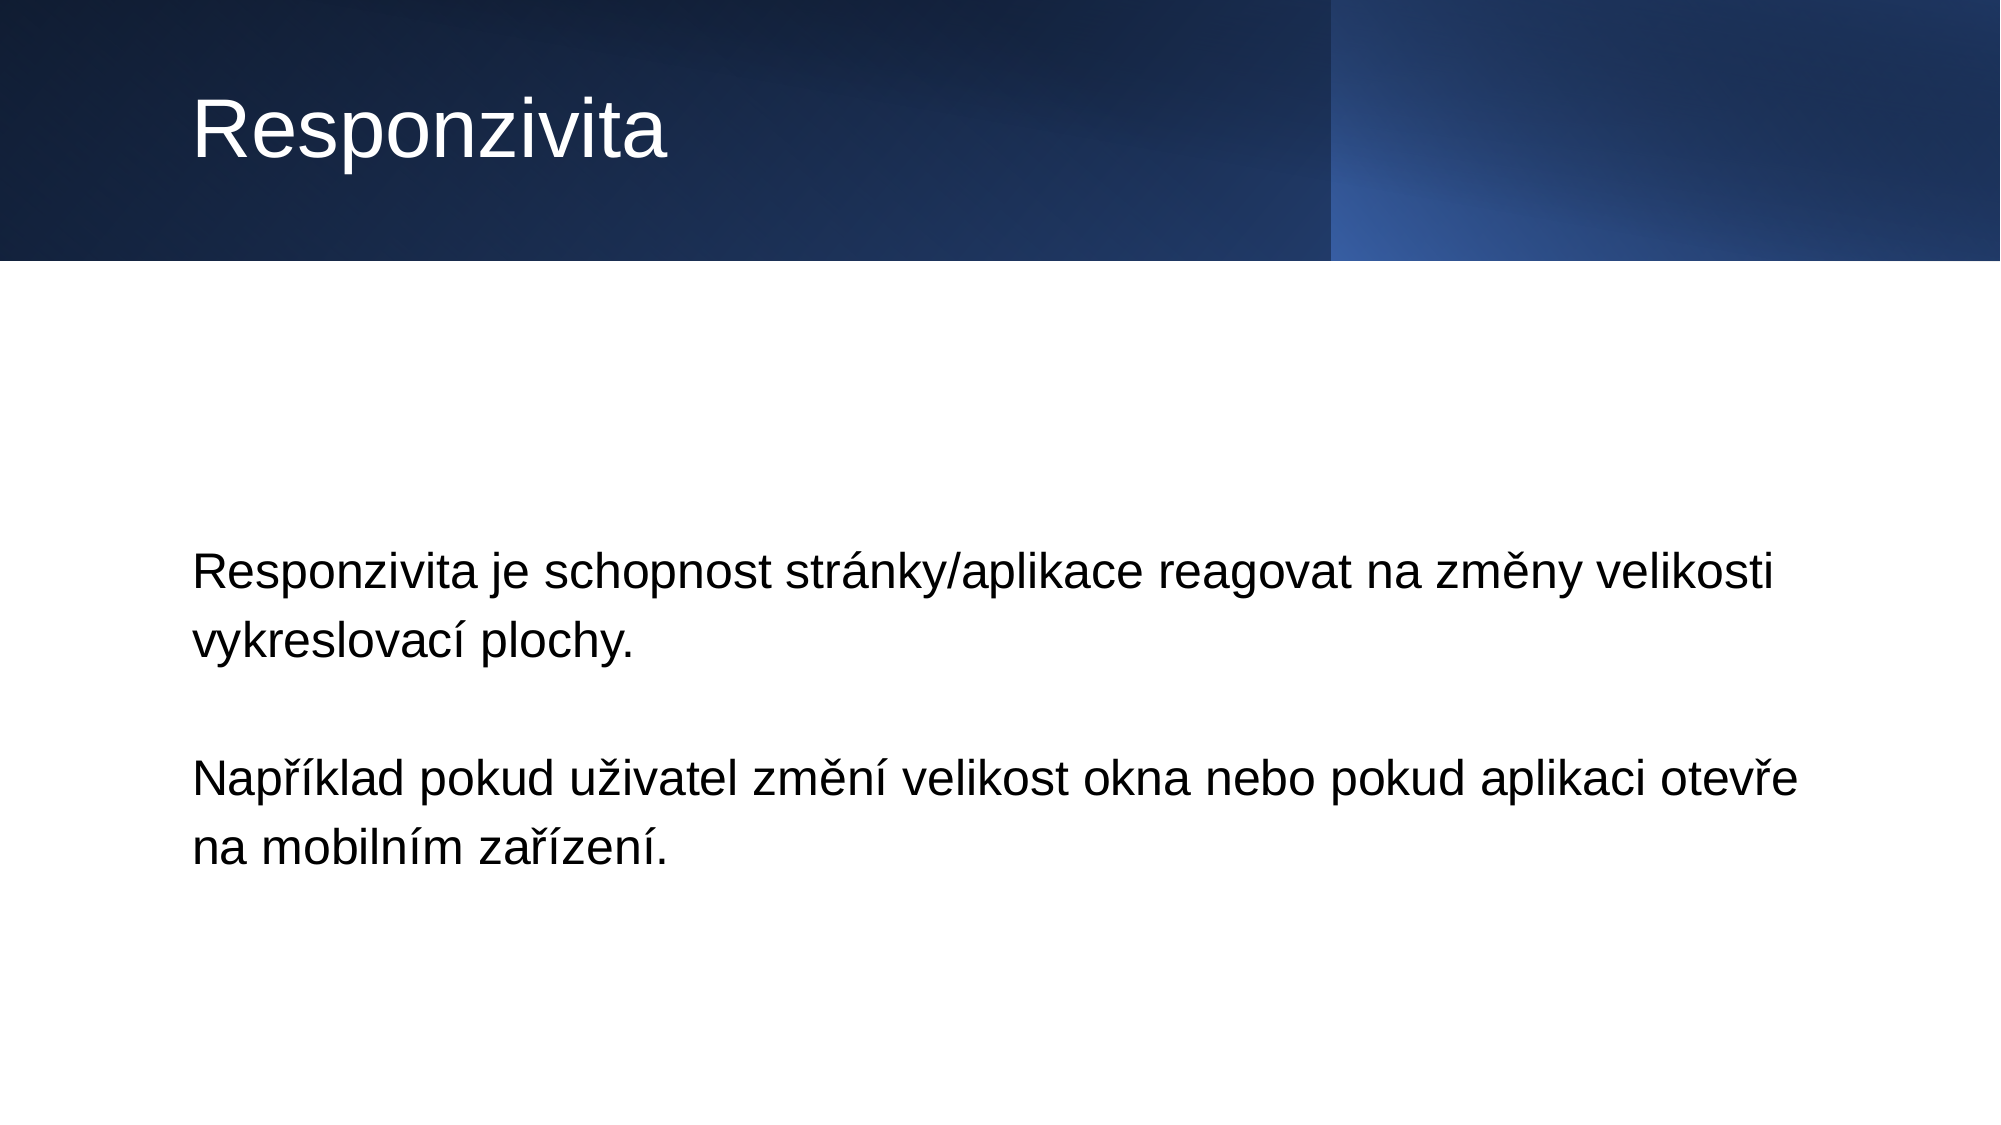

# Responzivita
Responzivita je schopnost stránky/aplikace reagovat na změny velikosti vykreslovací plochy.

Například pokud uživatel změní velikost okna nebo pokud aplikaci otevře na mobilním zařízení.